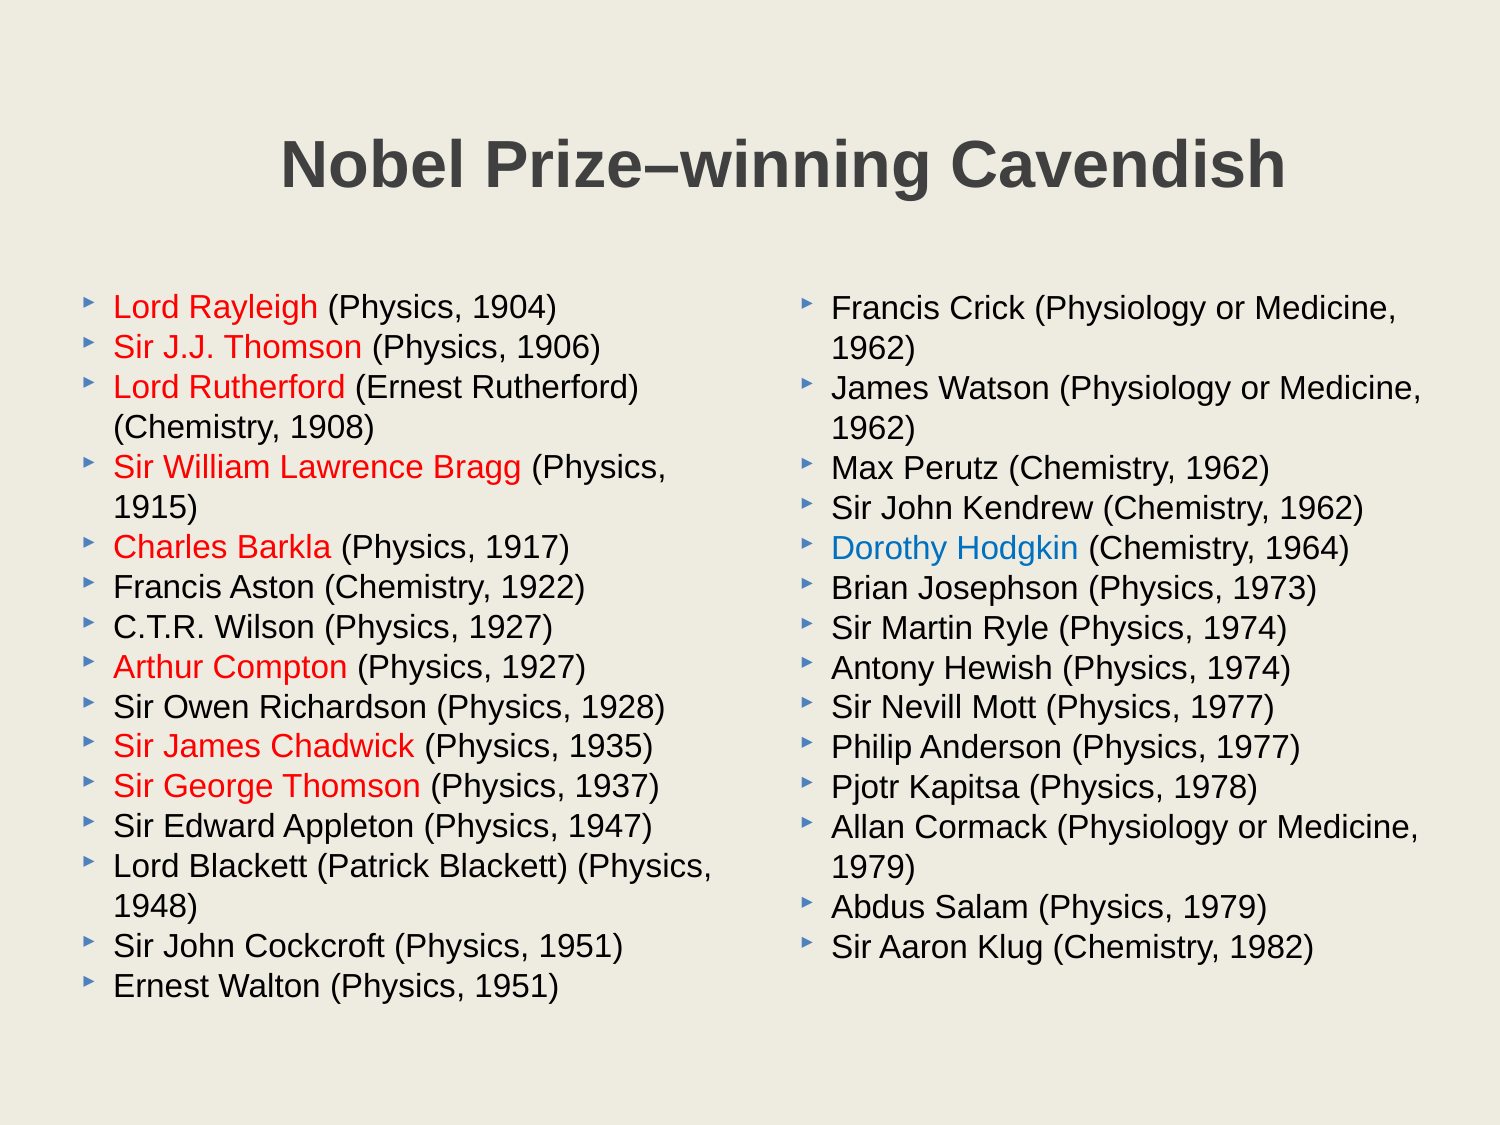

# Nobel Prize–winning Cavendish
Lord Rayleigh (Physics, 1904)
Sir J.J. Thomson (Physics, 1906)
Lord Rutherford (Ernest Rutherford) (Chemistry, 1908)
Sir William Lawrence Bragg (Physics, 1915)
Charles Barkla (Physics, 1917)
Francis Aston (Chemistry, 1922)
C.T.R. Wilson (Physics, 1927)
Arthur Compton (Physics, 1927)
Sir Owen Richardson (Physics, 1928)
Sir James Chadwick (Physics, 1935)
Sir George Thomson (Physics, 1937)
Sir Edward Appleton (Physics, 1947)
Lord Blackett (Patrick Blackett) (Physics, 1948)
Sir John Cockcroft (Physics, 1951)
Ernest Walton (Physics, 1951)
Francis Crick (Physiology or Medicine, 1962)
James Watson (Physiology or Medicine, 1962)
Max Perutz (Chemistry, 1962)
Sir John Kendrew (Chemistry, 1962)
Dorothy Hodgkin (Chemistry, 1964)
Brian Josephson (Physics, 1973)
Sir Martin Ryle (Physics, 1974)
Antony Hewish (Physics, 1974)
Sir Nevill Mott (Physics, 1977)
Philip Anderson (Physics, 1977)
Pjotr Kapitsa (Physics, 1978)
Allan Cormack (Physiology or Medicine, 1979)
Abdus Salam (Physics, 1979)
Sir Aaron Klug (Chemistry, 1982)